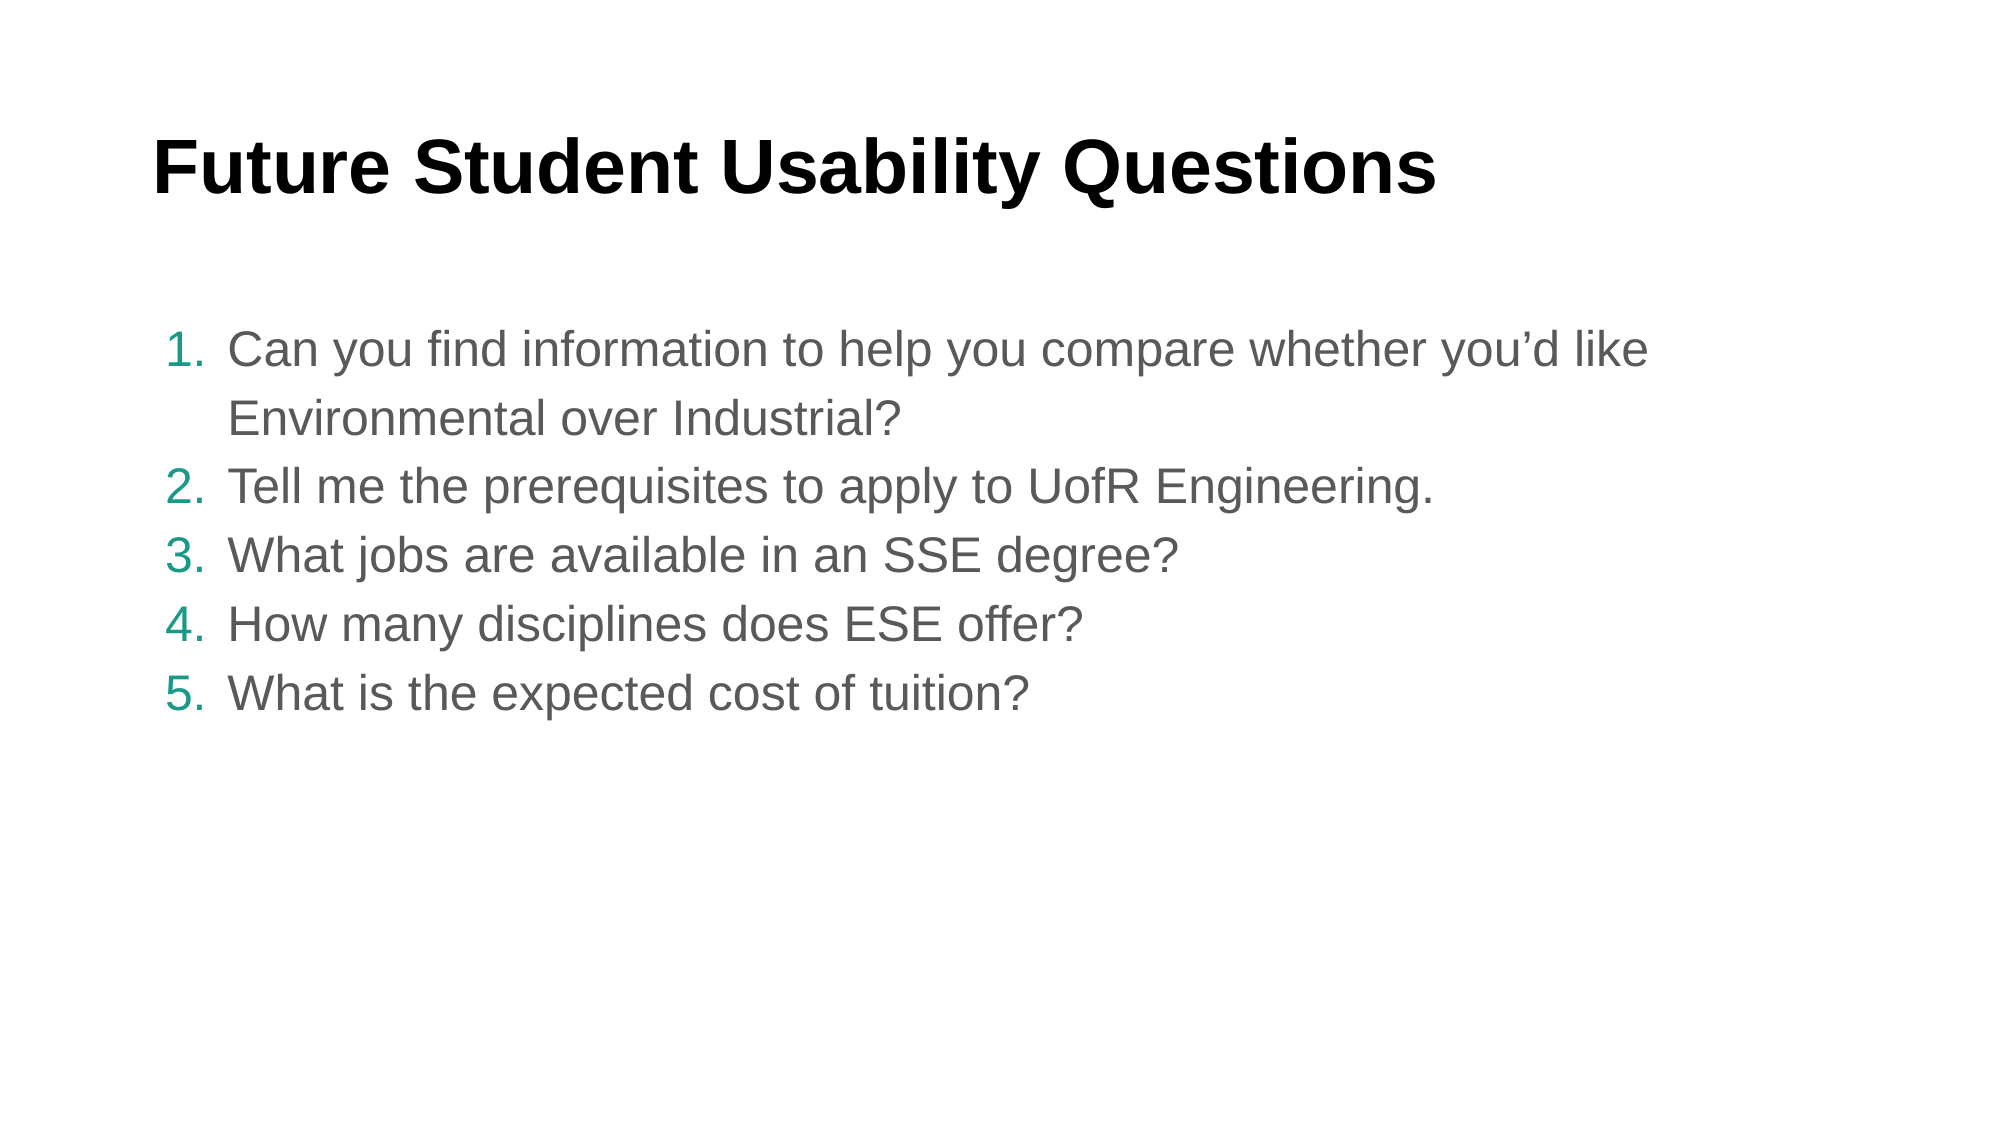

# Future Student Usability Questions
Can you find information to help you compare whether you’d like Environmental over Industrial?
Tell me the prerequisites to apply to UofR Engineering.
What jobs are available in an SSE degree?
How many disciplines does ESE offer?
What is the expected cost of tuition?